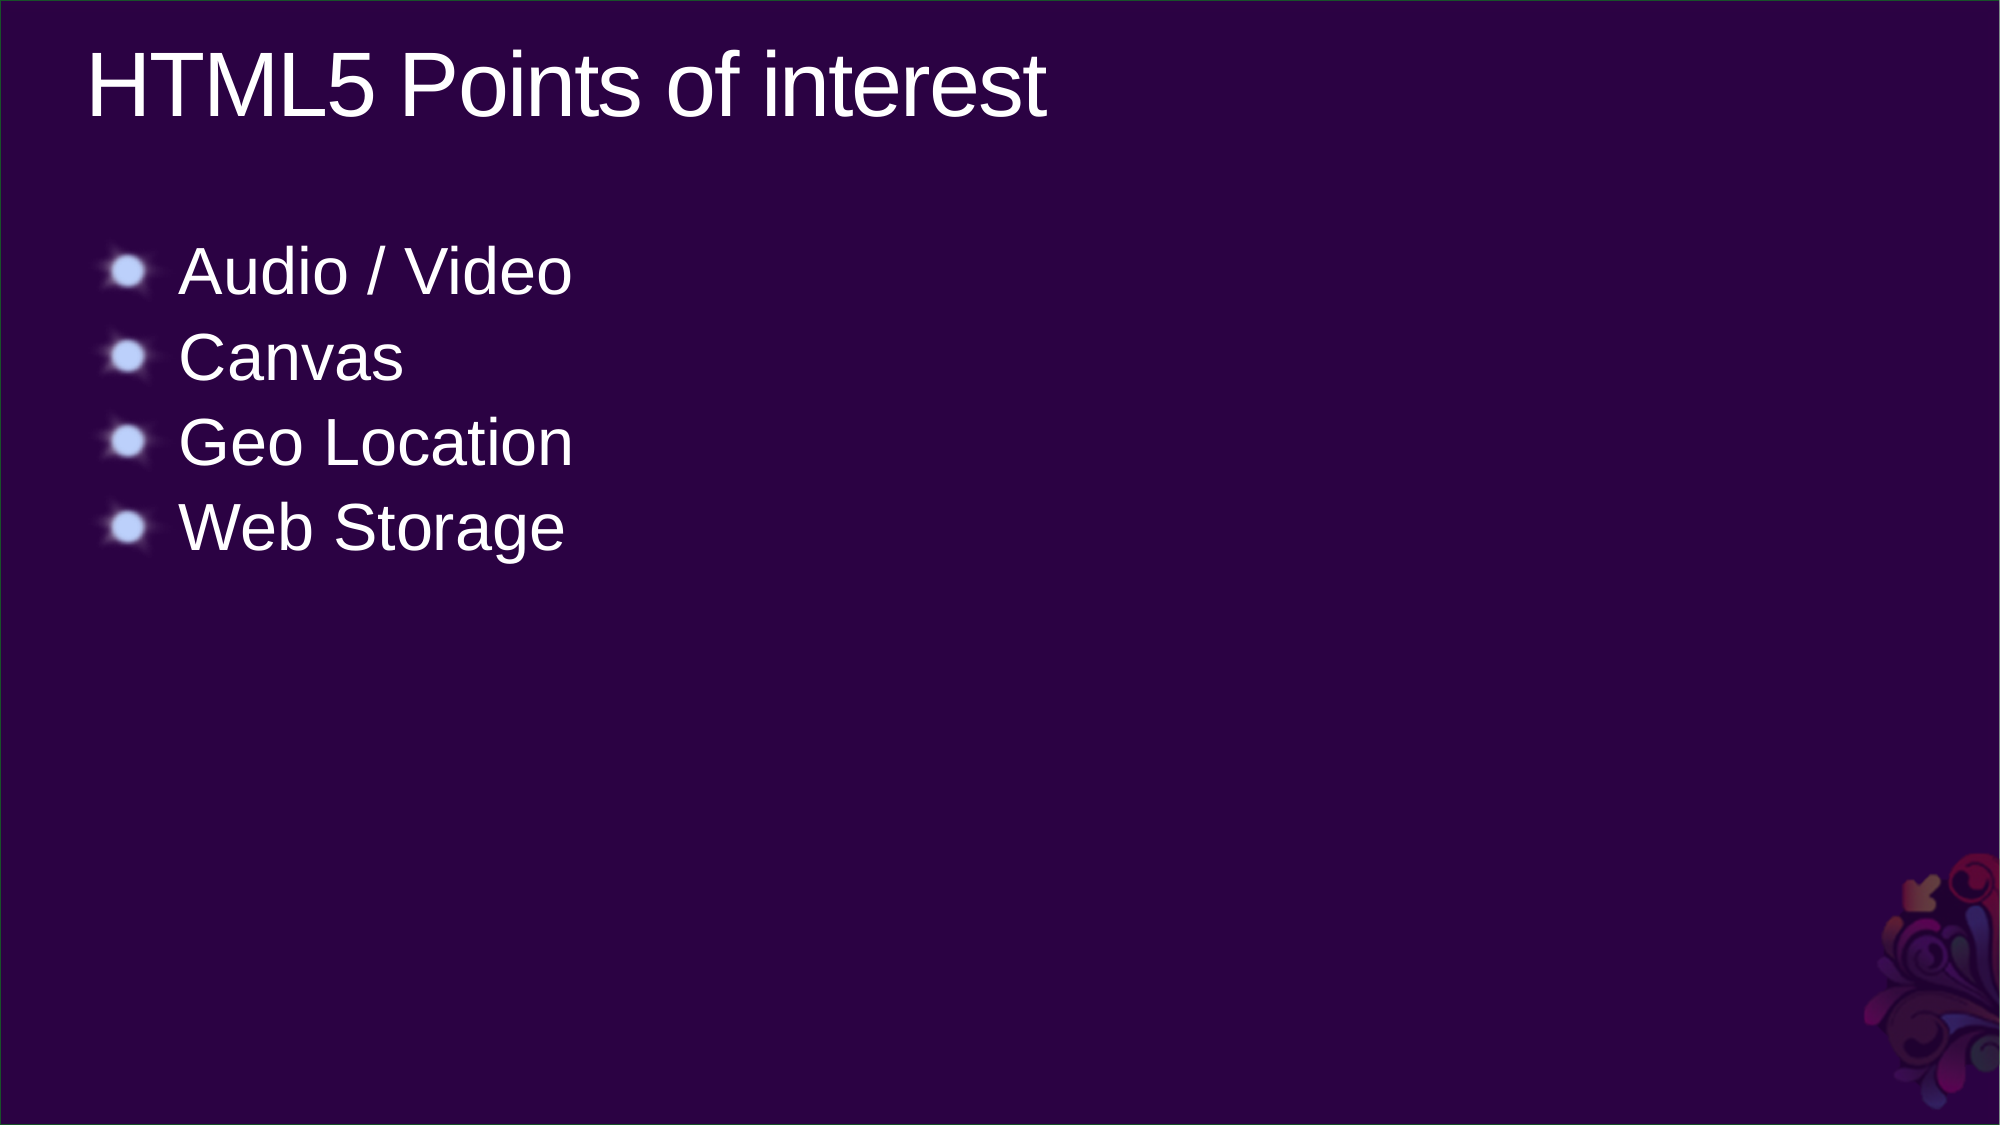

# HTML5 Points of interest
Audio / Video
Canvas
Geo Location
Web Storage